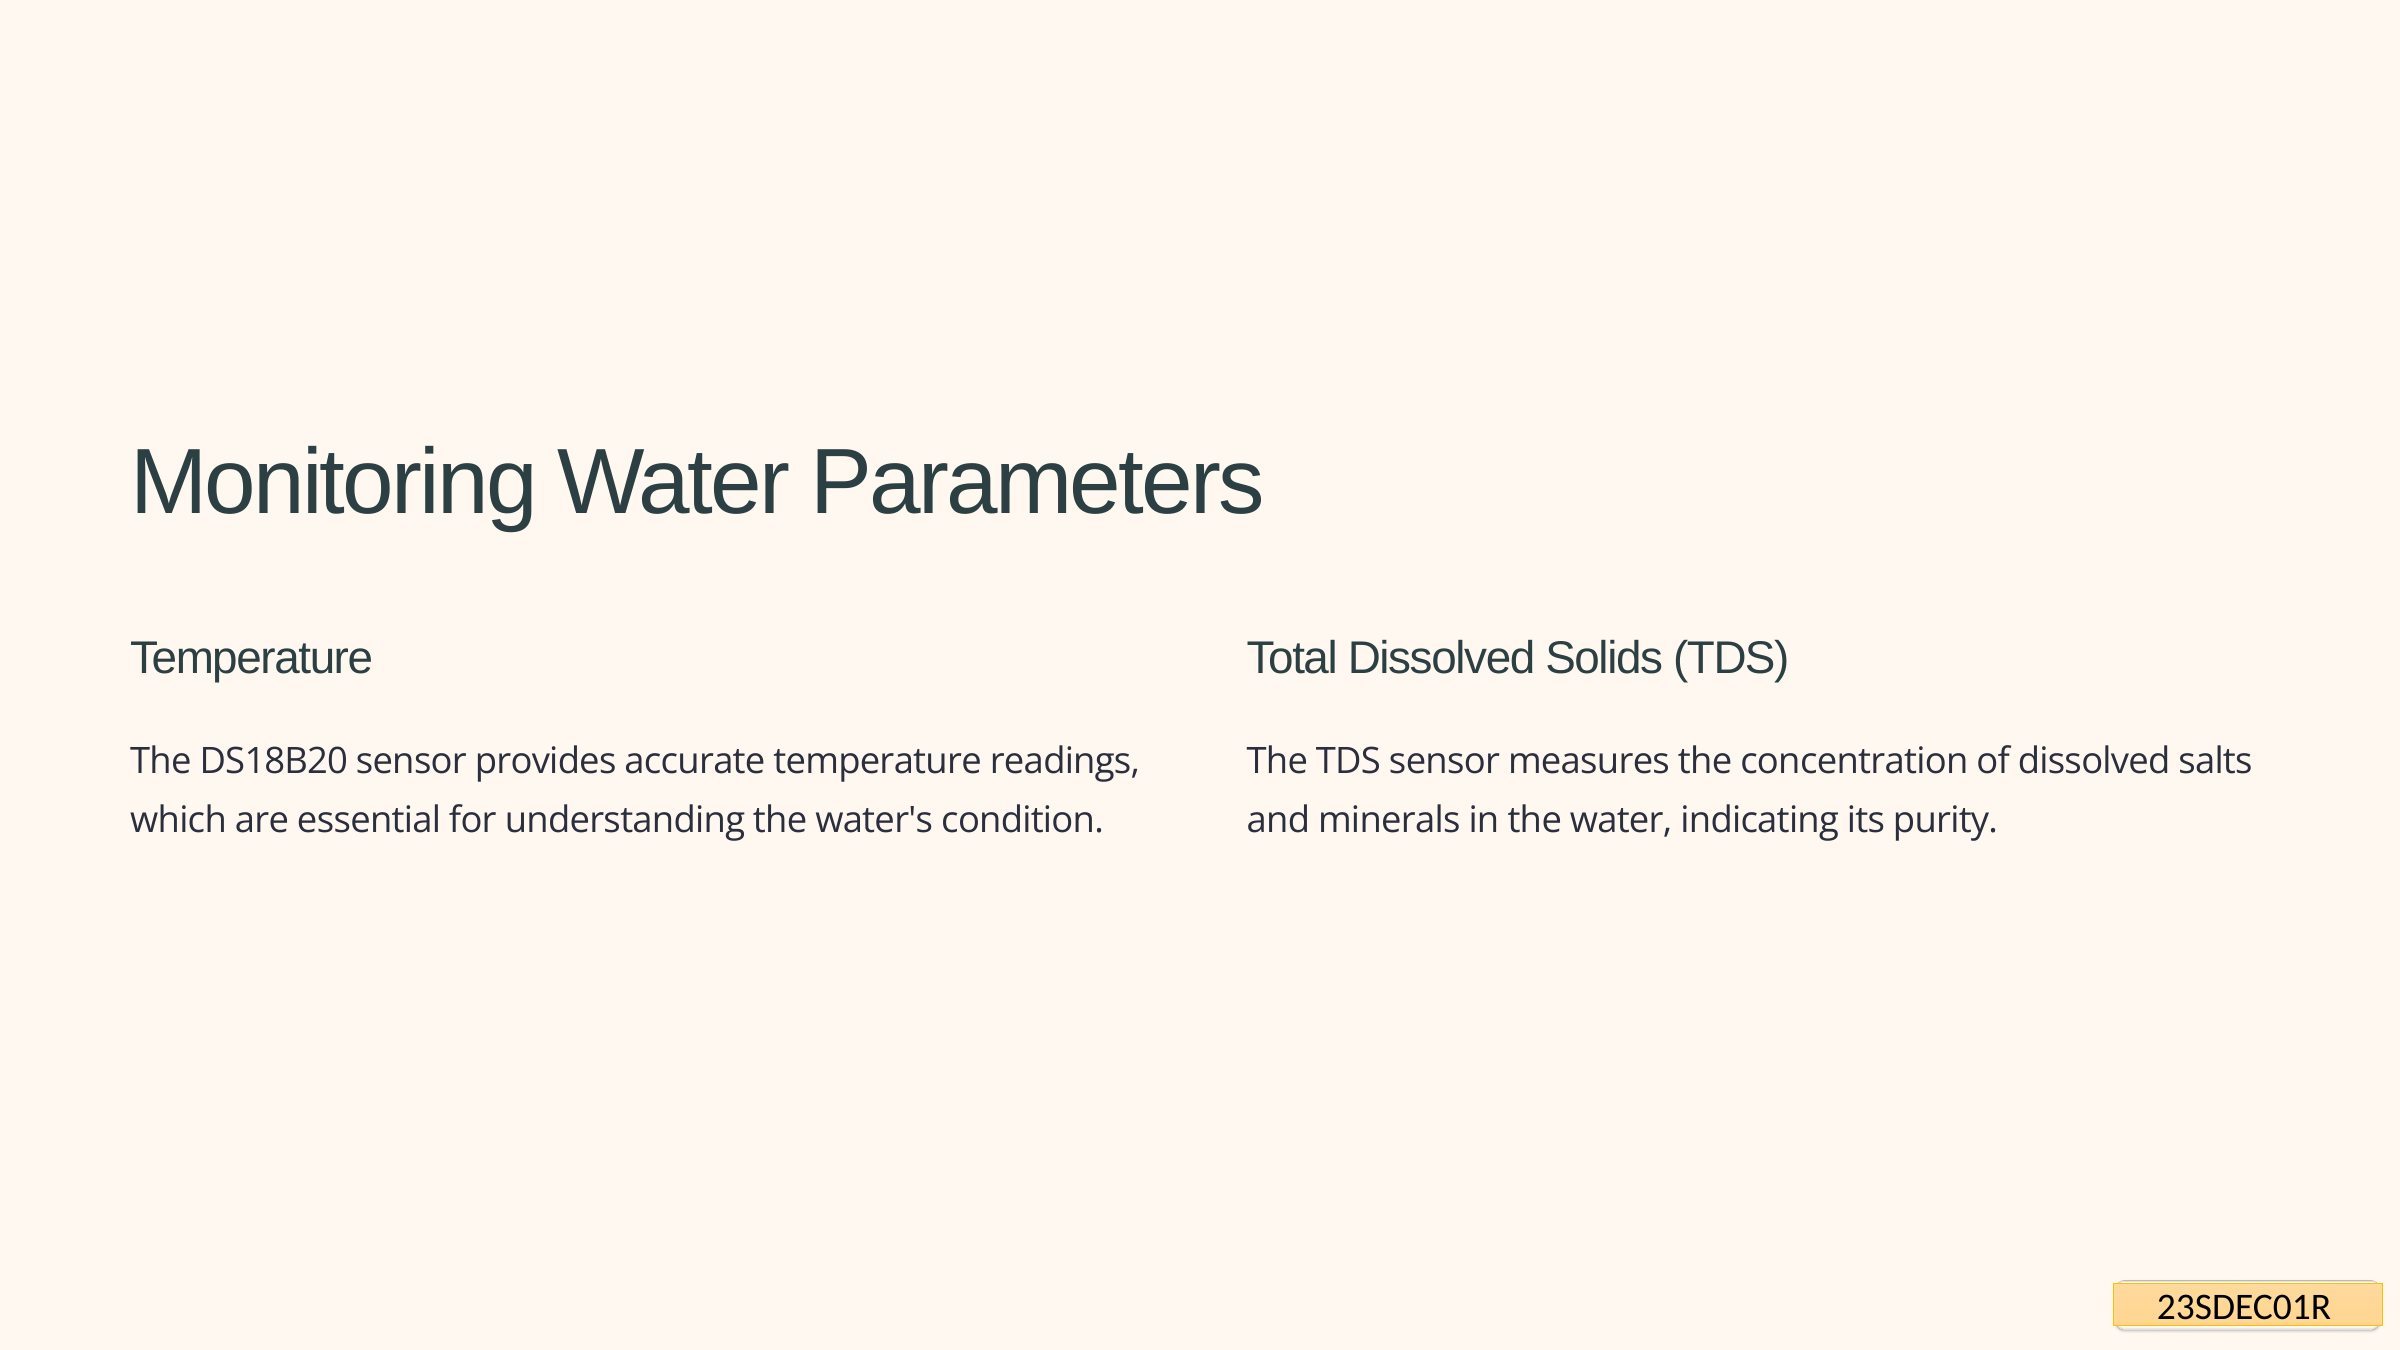

Monitoring Water Parameters
Temperature
Total Dissolved Solids (TDS)
The DS18B20 sensor provides accurate temperature readings, which are essential for understanding the water's condition.
The TDS sensor measures the concentration of dissolved salts and minerals in the water, indicating its purity.
23SDEC01R